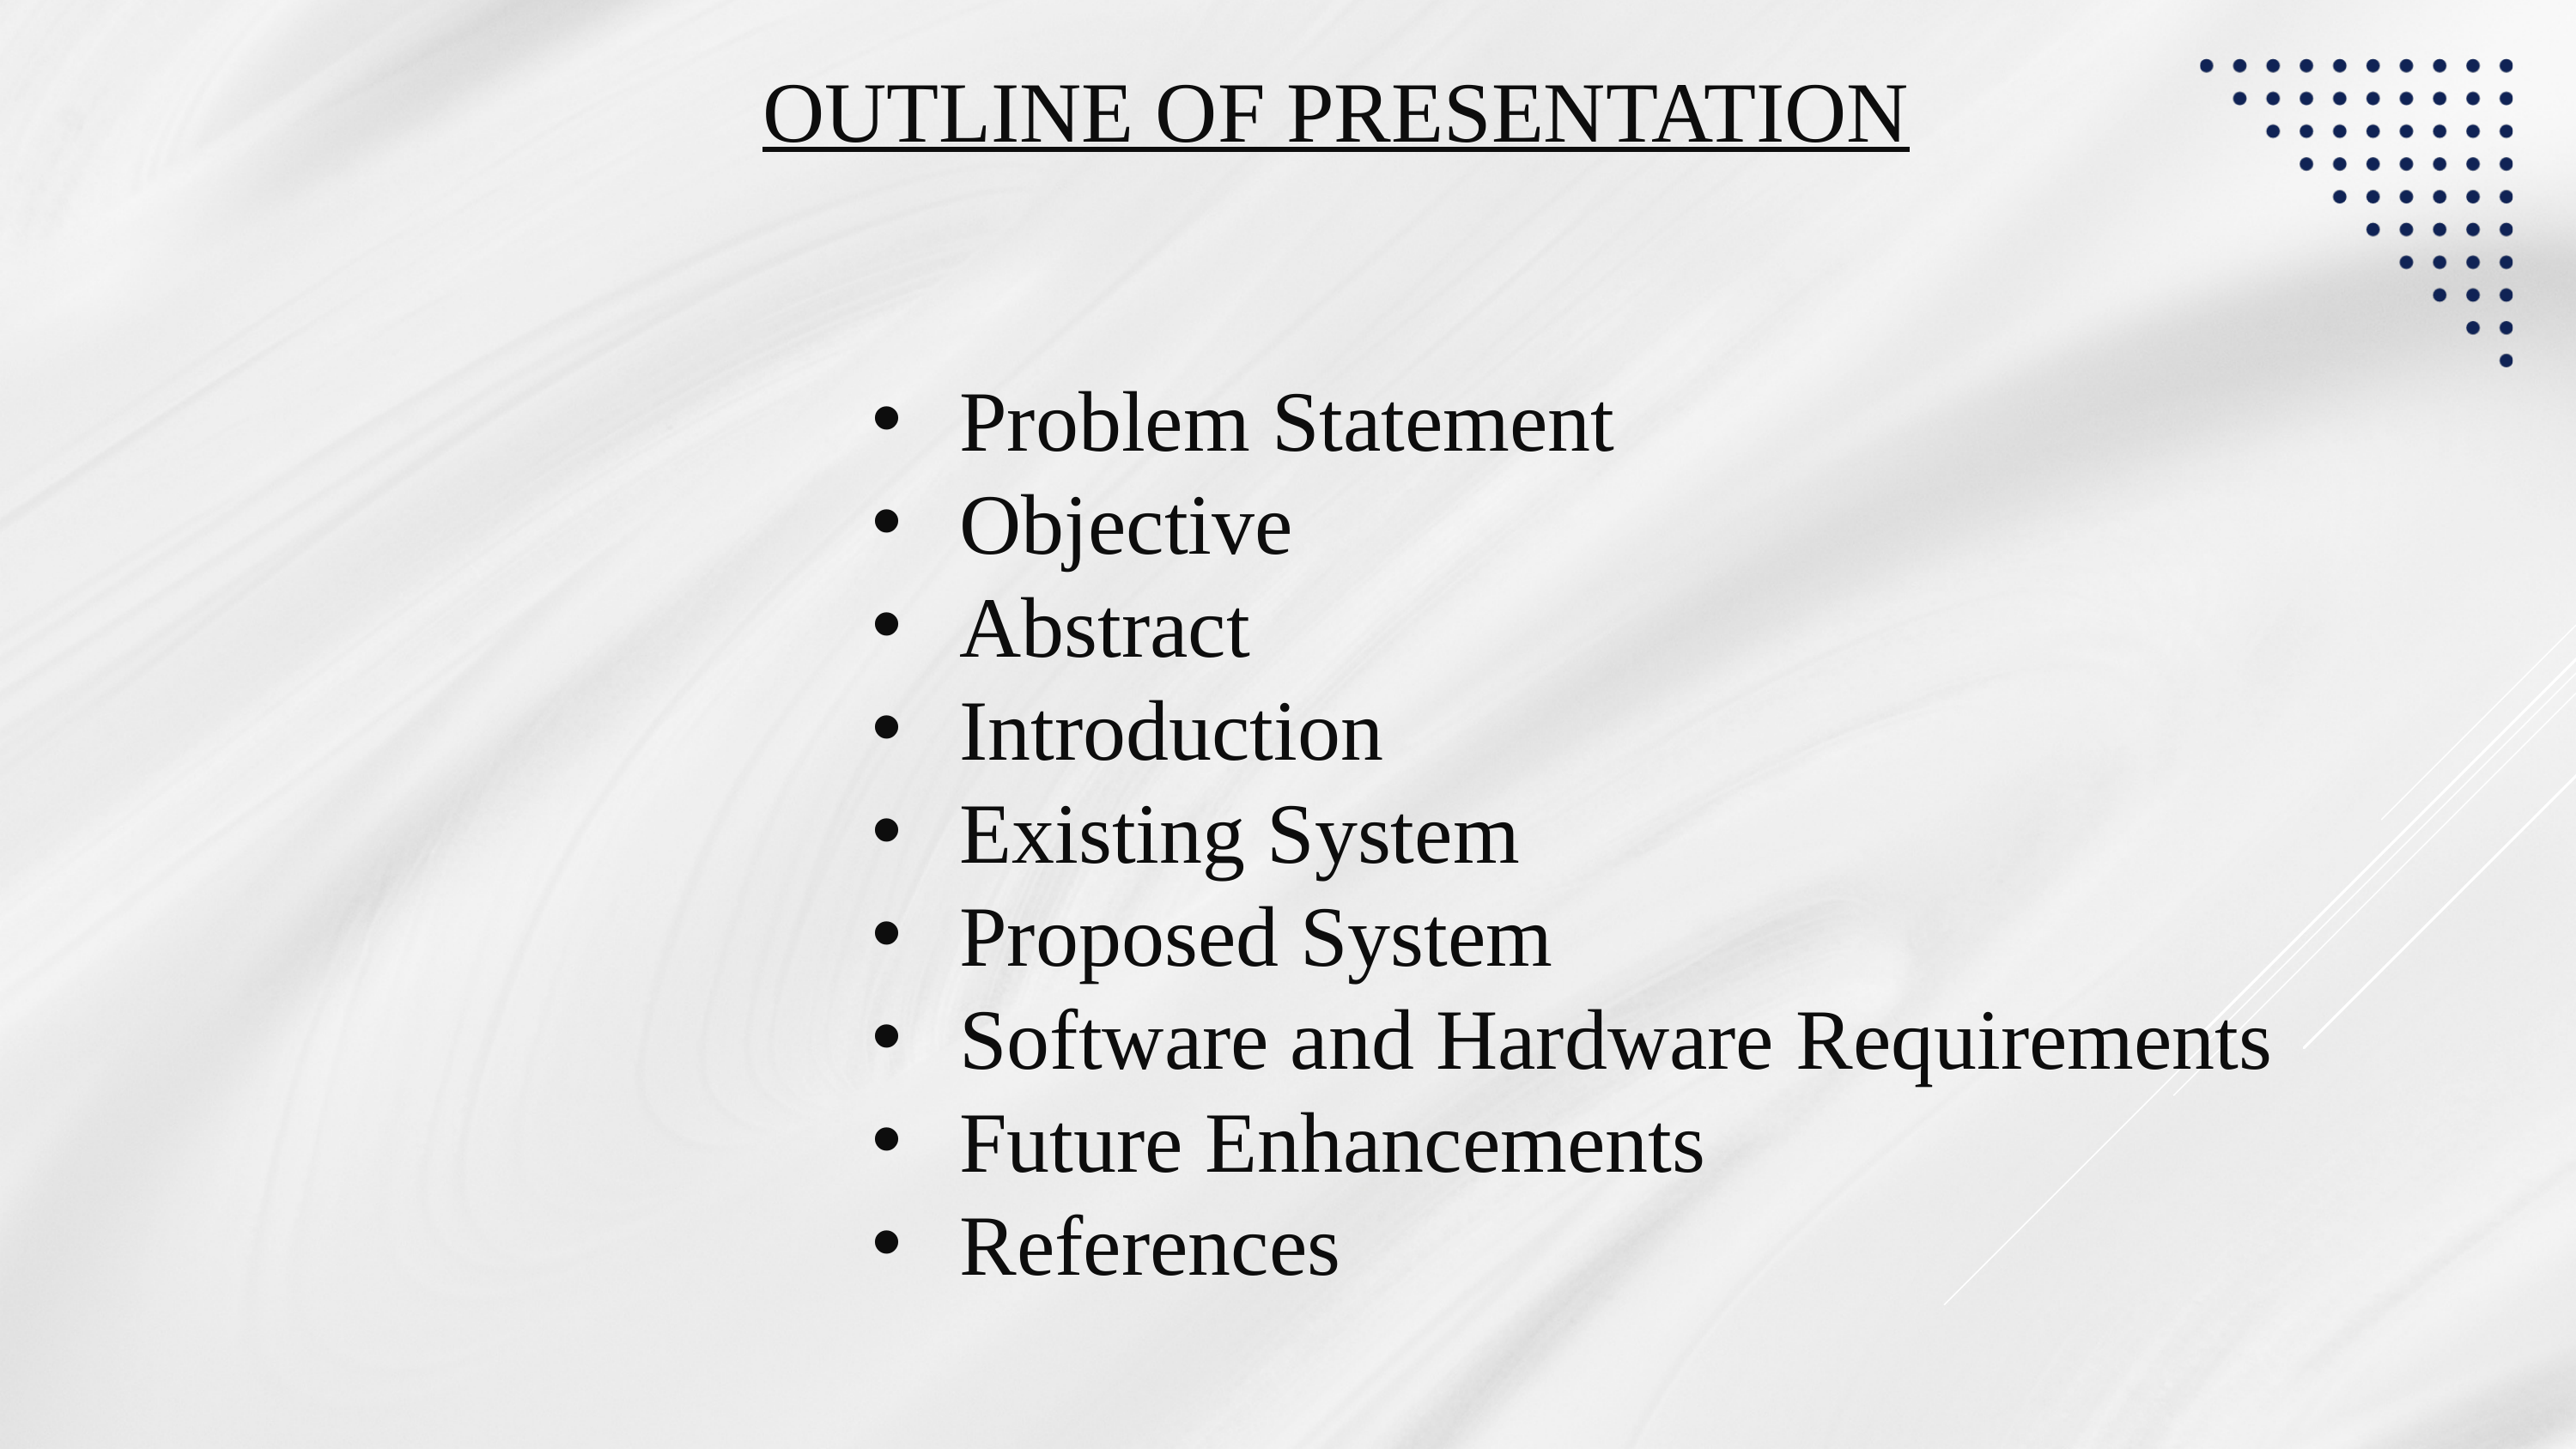

OUTLINE OF PRESENTATION

Problem Statement
Objective
Abstract
Introduction
Existing System
Proposed System
Software and Hardware Requirements
Future Enhancements
References